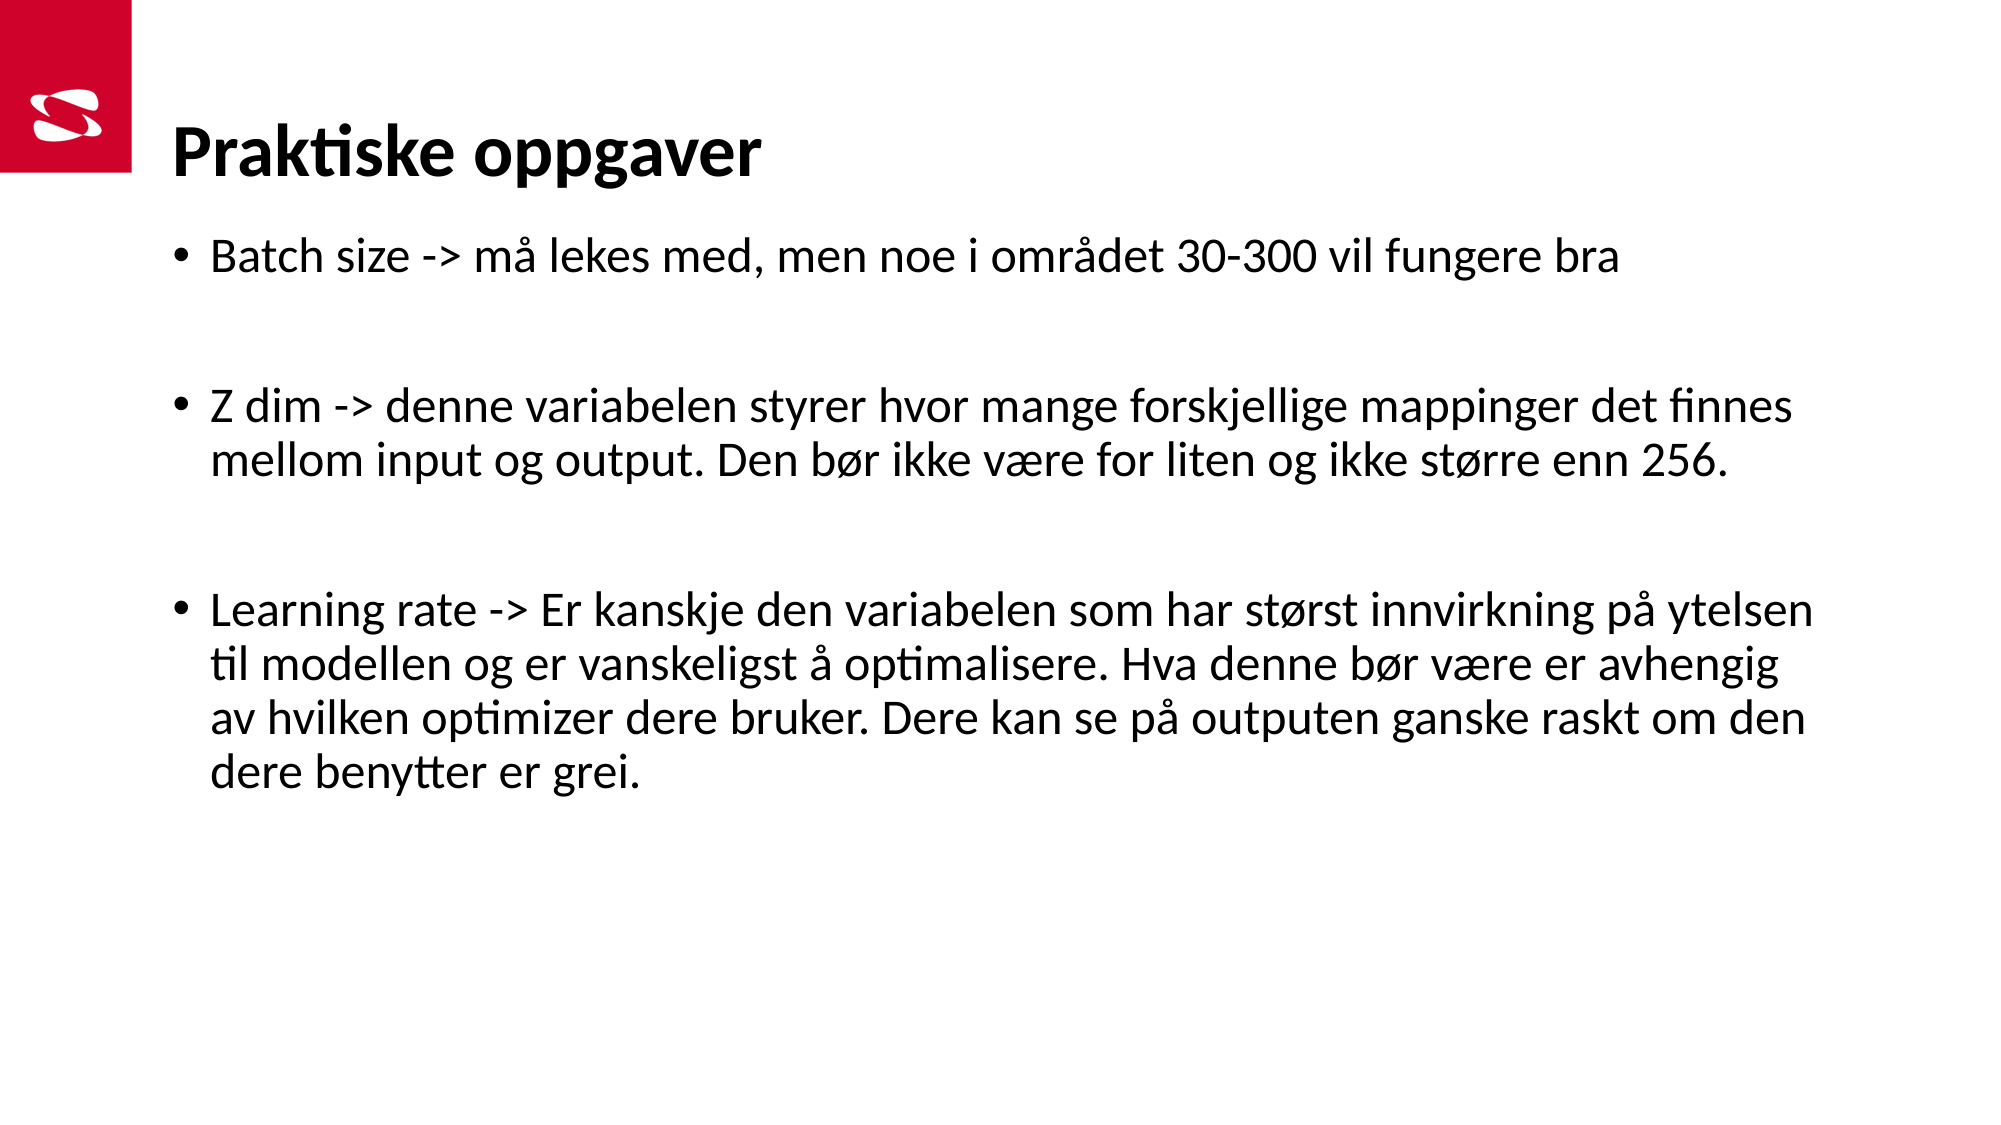

# Praktiske oppgaver
Batch size -> må lekes med, men noe i området 30-300 vil fungere bra

Z dim -> denne variabelen styrer hvor mange forskjellige mappinger det finnes mellom input og output. Den bør ikke være for liten og ikke større enn 256.

Learning rate -> Er kanskje den variabelen som har størst innvirkning på ytelsen til modellen og er vanskeligst å optimalisere. Hva denne bør være er avhengig av hvilken optimizer dere bruker. Dere kan se på outputen ganske raskt om den dere benytter er grei.